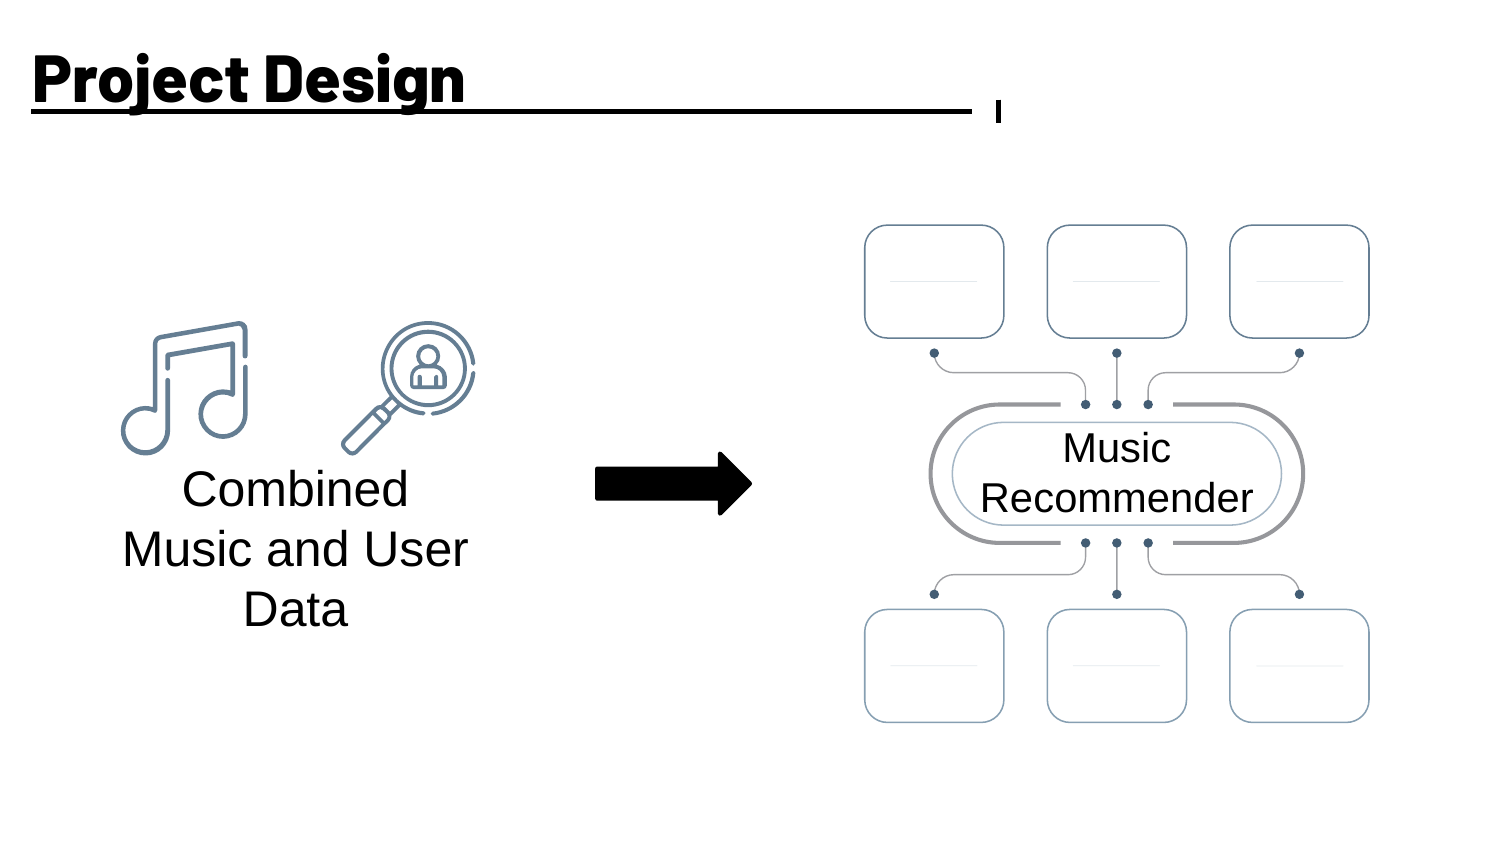

# Project Design

Music Recommender
Combined
Music and User Data